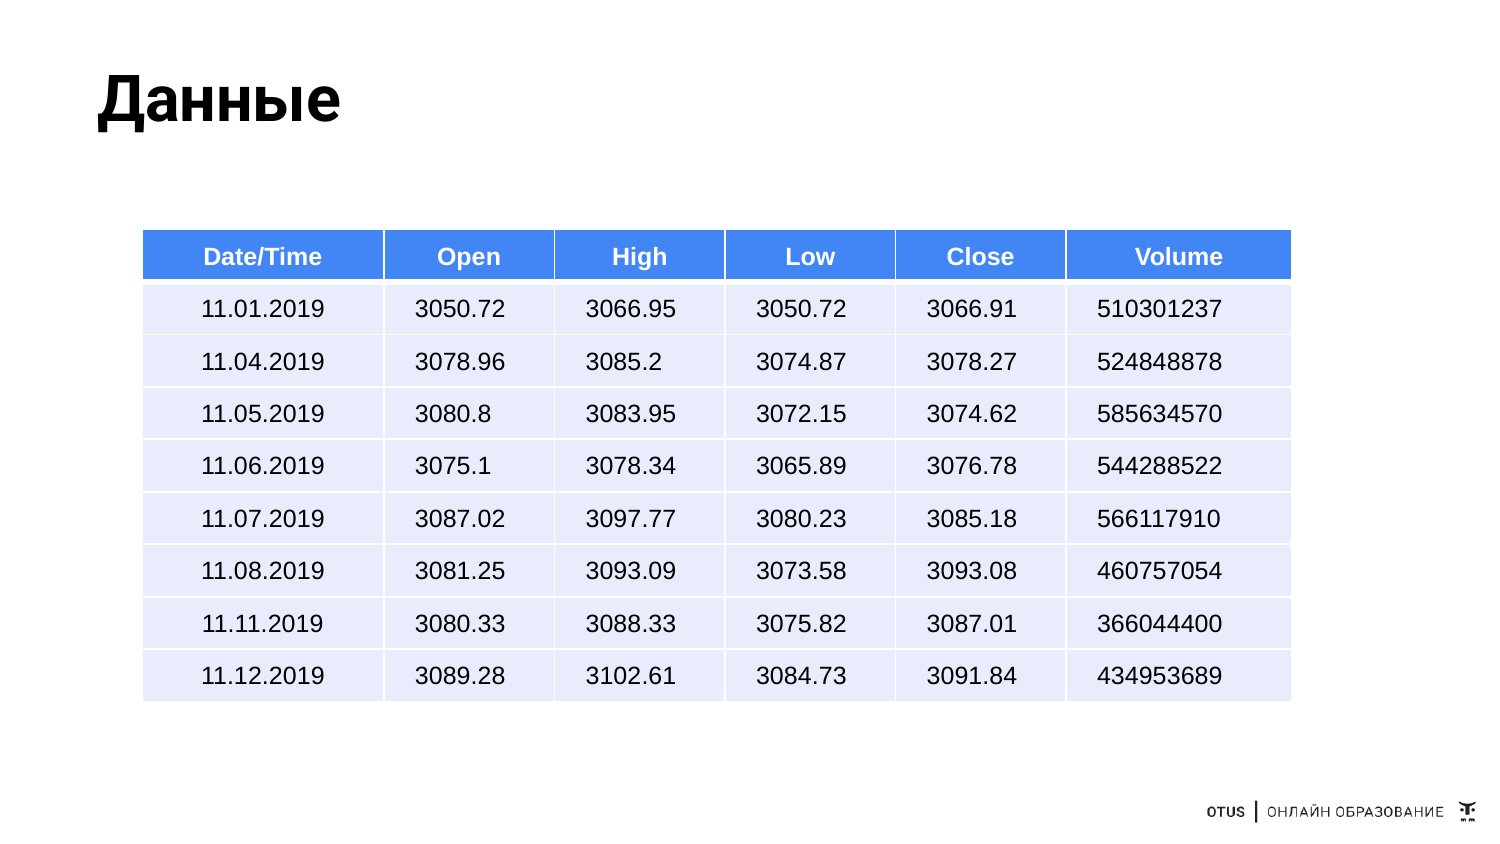

# Данные
| Date/Time | Open | High | Low | Close | Volume |
| --- | --- | --- | --- | --- | --- |
| 11.01.2019 | 3050.72 | 3066.95 | 3050.72 | 3066.91 | 510301237 |
| 11.04.2019 | 3078.96 | 3085.2 | 3074.87 | 3078.27 | 524848878 |
| 11.05.2019 | 3080.8 | 3083.95 | 3072.15 | 3074.62 | 585634570 |
| 11.06.2019 | 3075.1 | 3078.34 | 3065.89 | 3076.78 | 544288522 |
| 11.07.2019 | 3087.02 | 3097.77 | 3080.23 | 3085.18 | 566117910 |
| 11.08.2019 | 3081.25 | 3093.09 | 3073.58 | 3093.08 | 460757054 |
| 11.11.2019 | 3080.33 | 3088.33 | 3075.82 | 3087.01 | 366044400 |
| 11.12.2019 | 3089.28 | 3102.61 | 3084.73 | 3091.84 | 434953689 |